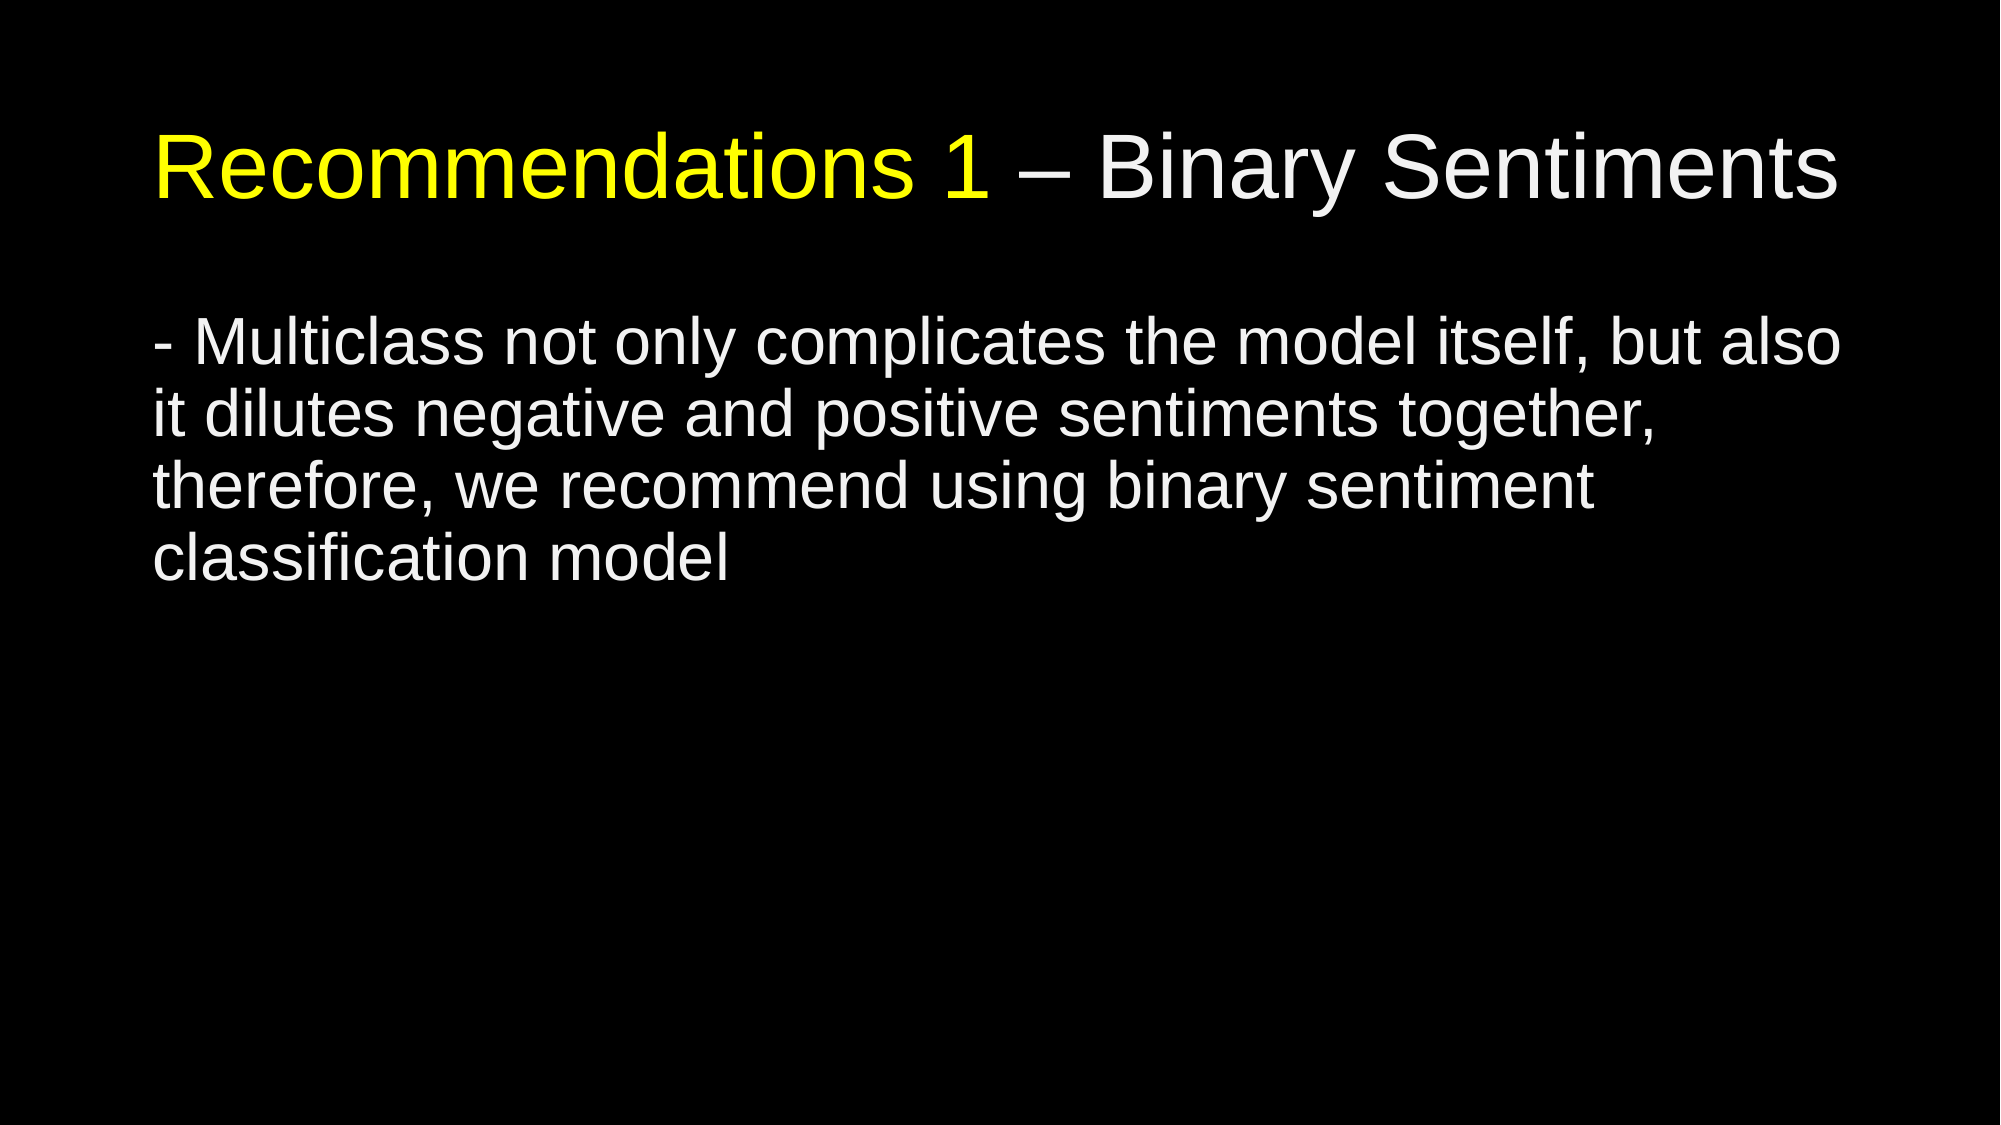

# Recommendations 1 – Binary Sentiments
- Multiclass not only complicates the model itself, but also it dilutes negative and positive sentiments together, therefore, we recommend using binary sentiment classification model